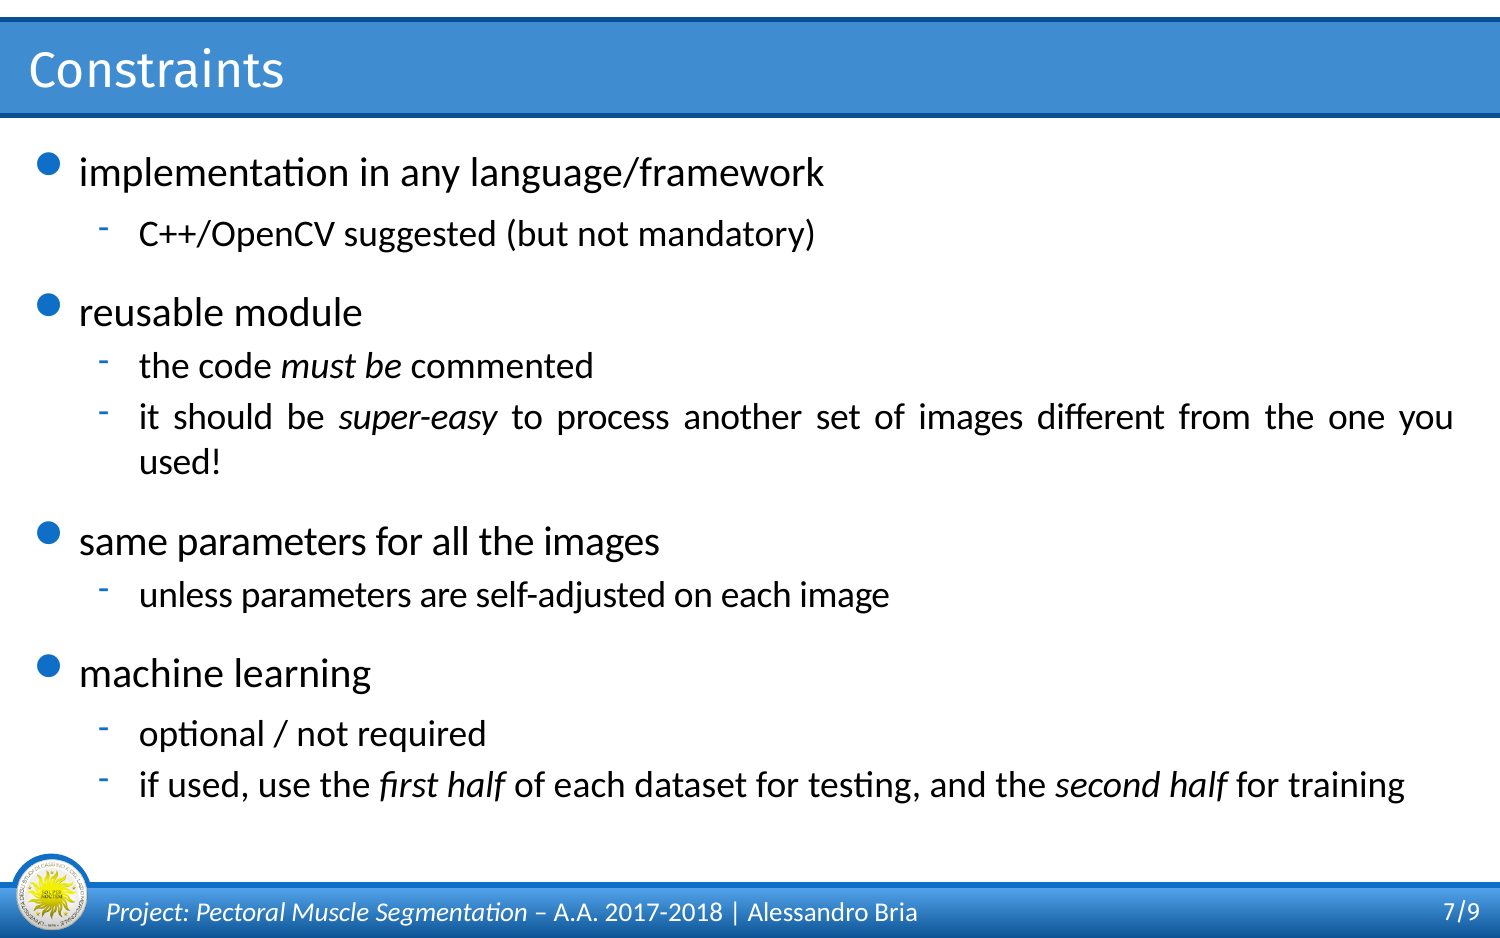

# Constraints
implementation in any language/framework
C++/OpenCV suggested (but not mandatory)
reusable module
the code must be commented
it should be super-easy to process another set of images different from the one you used!
same parameters for all the images
unless parameters are self-adjusted on each image
machine learning
optional / not required
if used, use the first half of each dataset for testing, and the second half for training